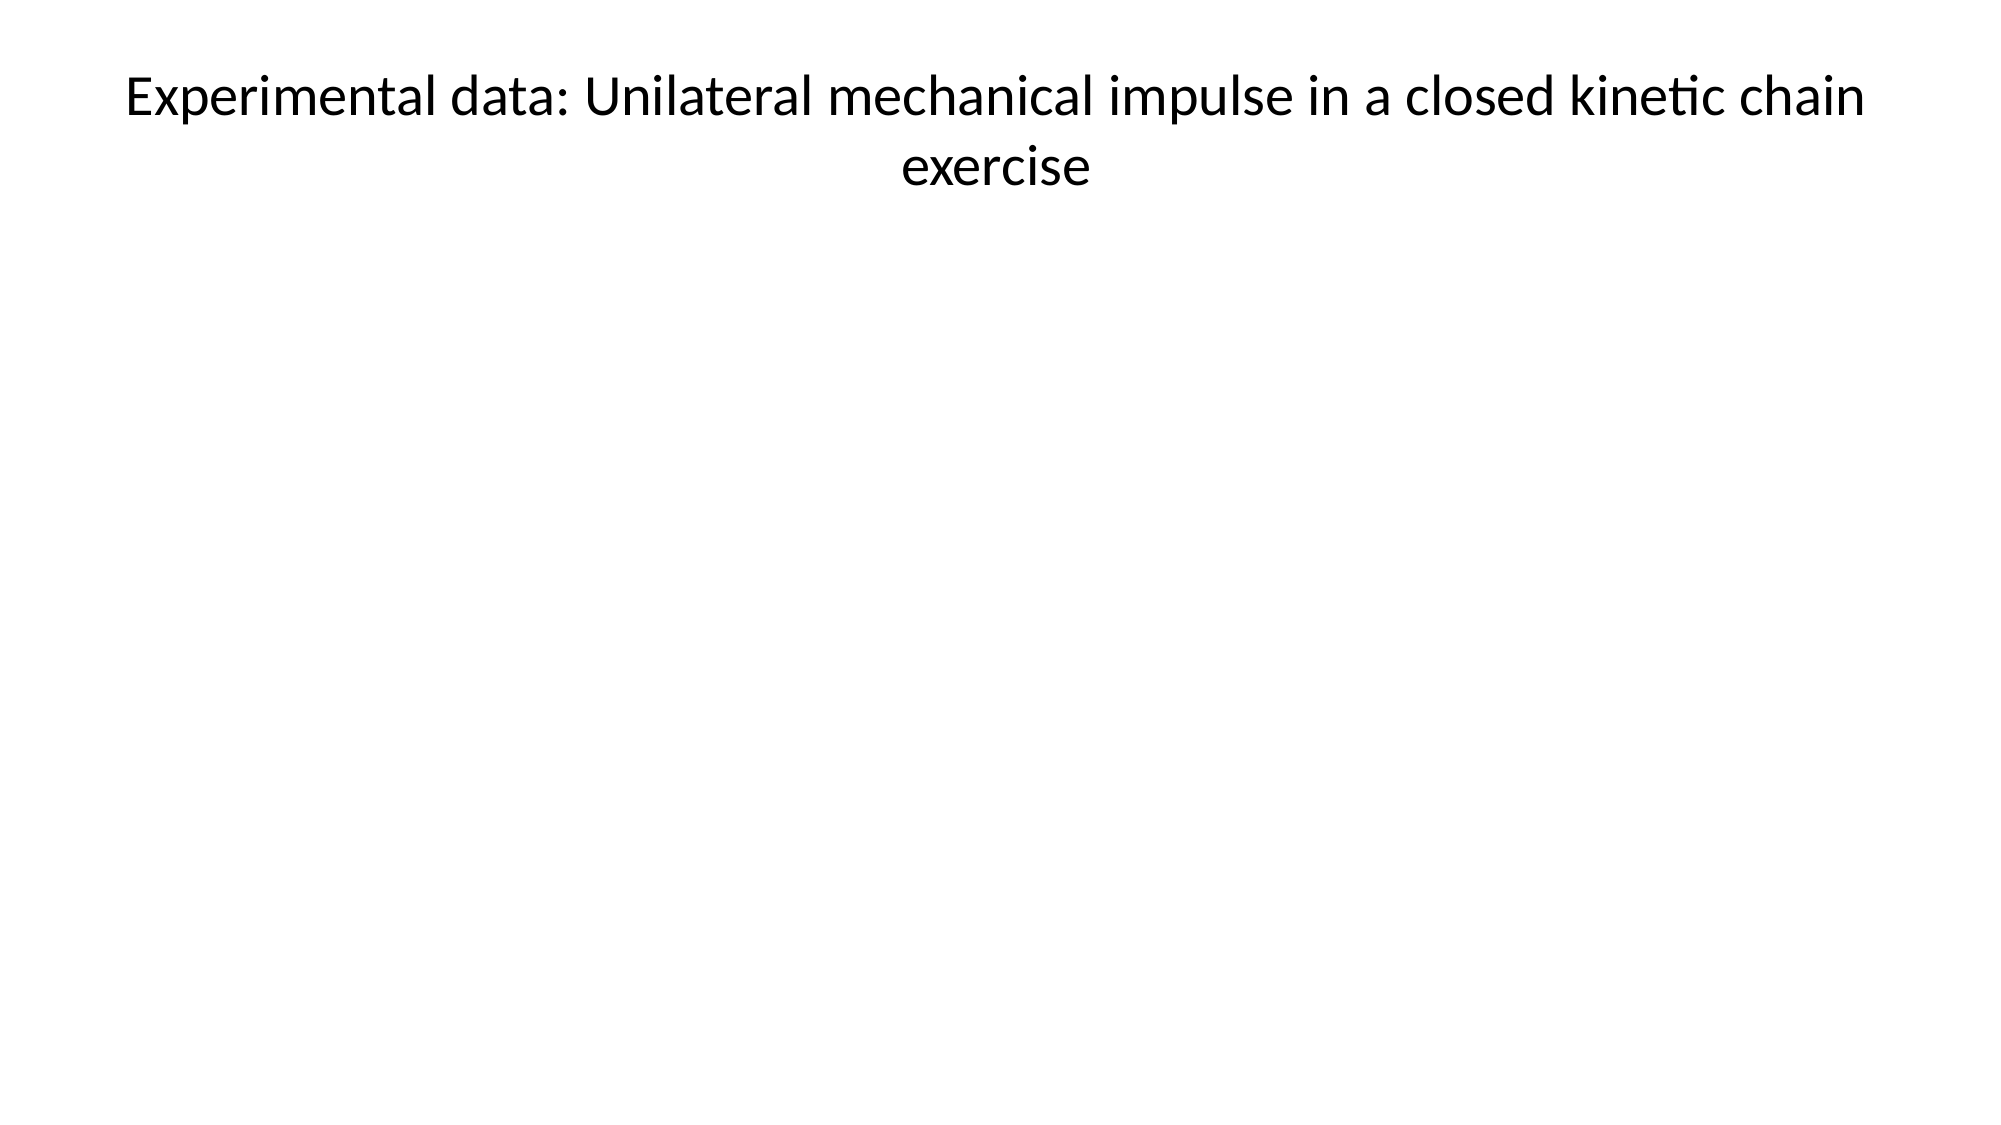

Experimental data: Unilateral mechanical impulse in a closed kinetic chain exercise